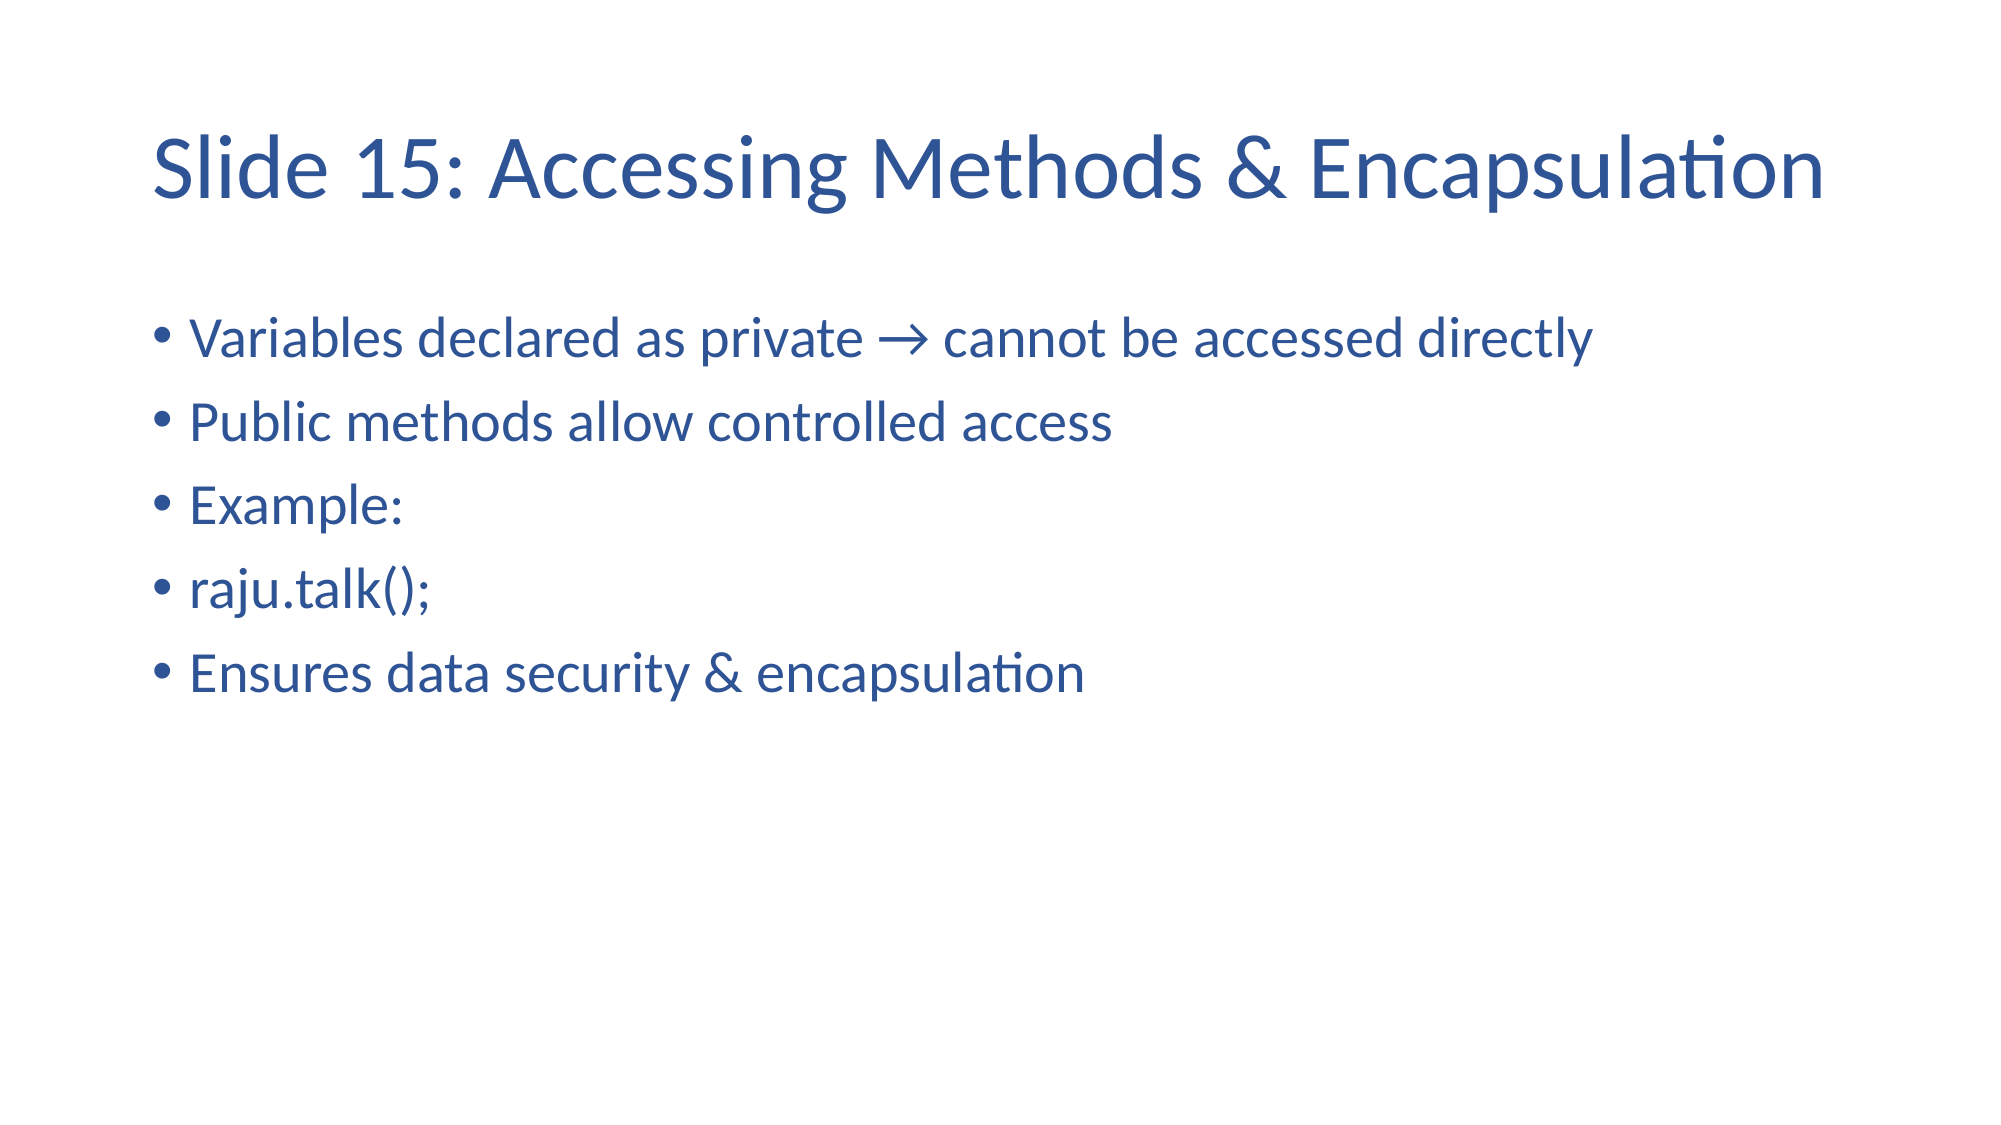

# Slide 15: Accessing Methods & Encapsulation
Variables declared as private → cannot be accessed directly
Public methods allow controlled access
Example:
raju.talk();
Ensures data security & encapsulation